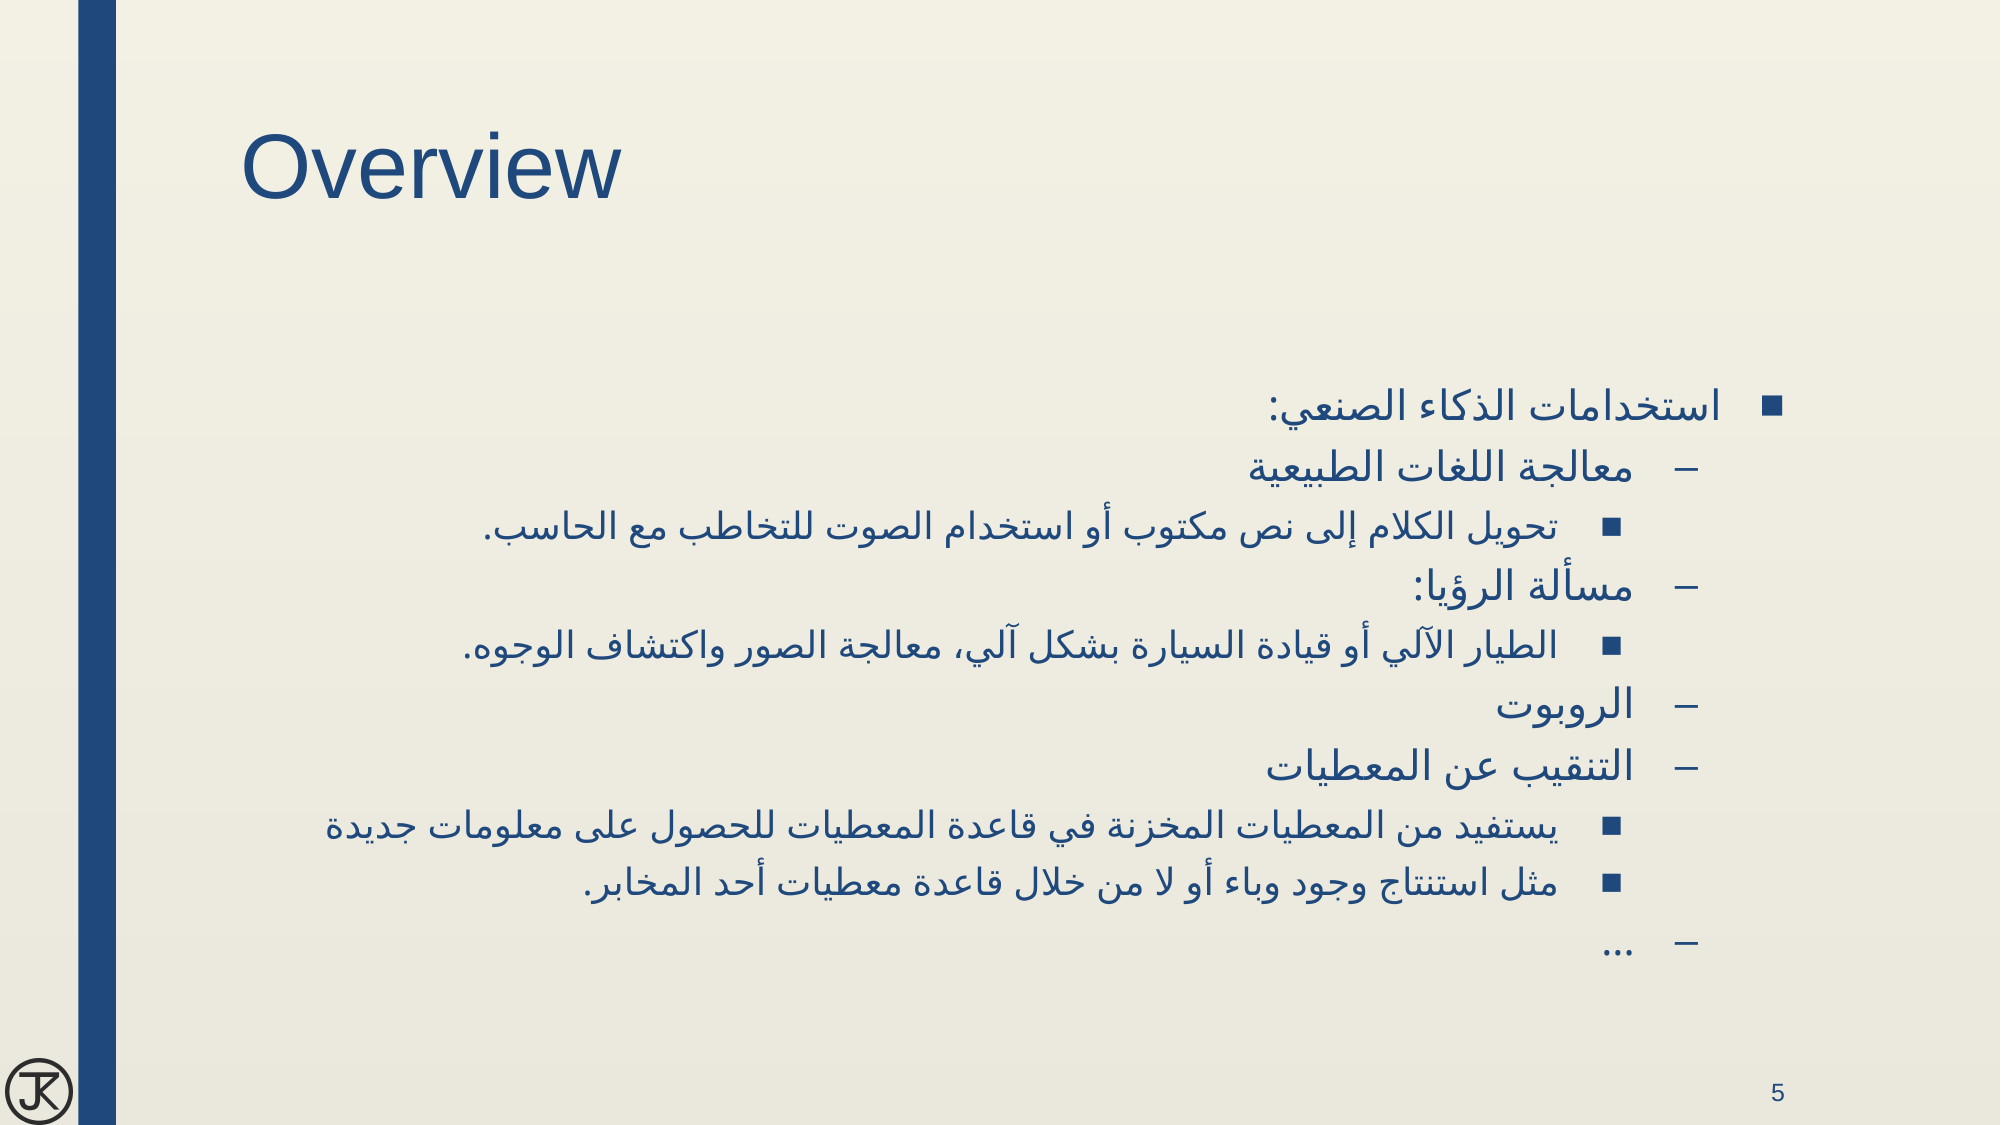

# Overview
استخدامات الذكاء الصنعي:
معالجة اللغات الطبيعية
تحويل الكلام إلى نص مكتوب أو استخدام الصوت للتخاطب مع الحاسب.
مسألة الرؤيا:
الطيار الآلي أو قيادة السيارة بشكل آلي، معالجة الصور واكتشاف الوجوه.
الروبوت
التنقيب عن المعطيات
يستفيد من المعطيات المخزنة في قاعدة المعطيات للحصول على معلومات جديدة
مثل استنتاج وجود وباء أو لا من خلال قاعدة معطيات أحد المخابر.
...
5